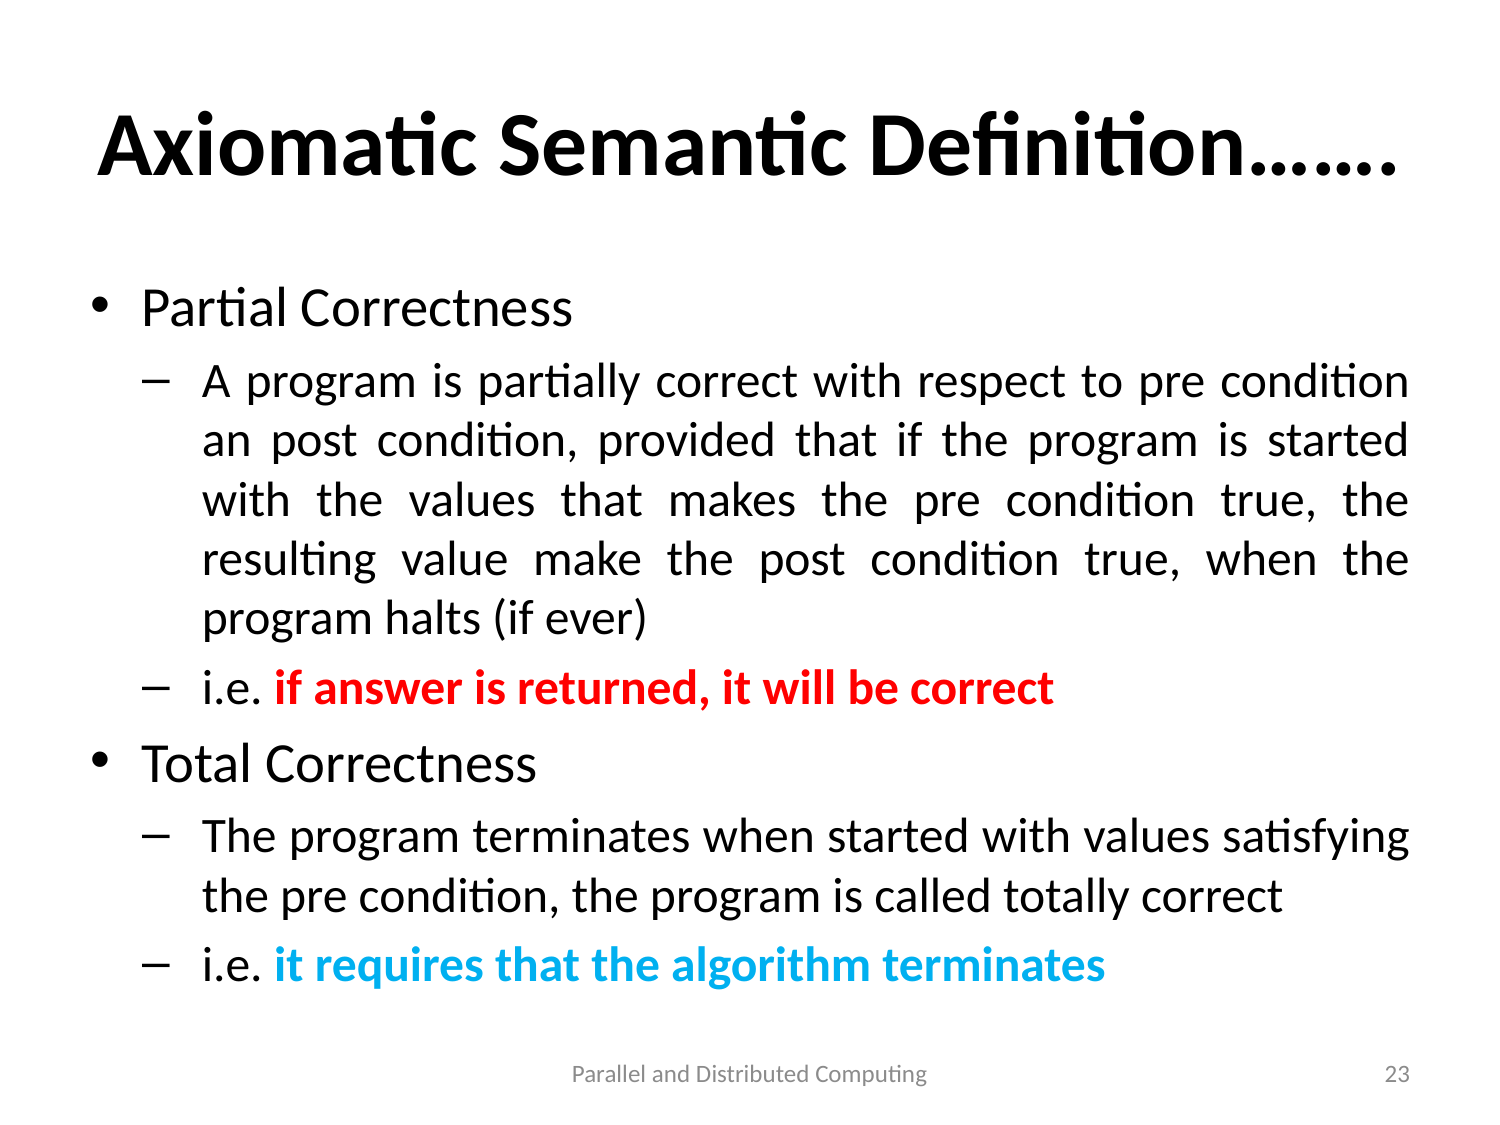

# Axiomatic Semantic Definition…….
Partial Correctness
A program is partially correct with respect to pre condition an post condition, provided that if the program is started with the values that makes the pre condition true, the resulting value make the post condition true, when the program halts (if ever)
i.e. if answer is returned, it will be correct
Total Correctness
The program terminates when started with values satisfying the pre condition, the program is called totally correct
i.e. it requires that the algorithm terminates

Parallel and Distributed Computing
23